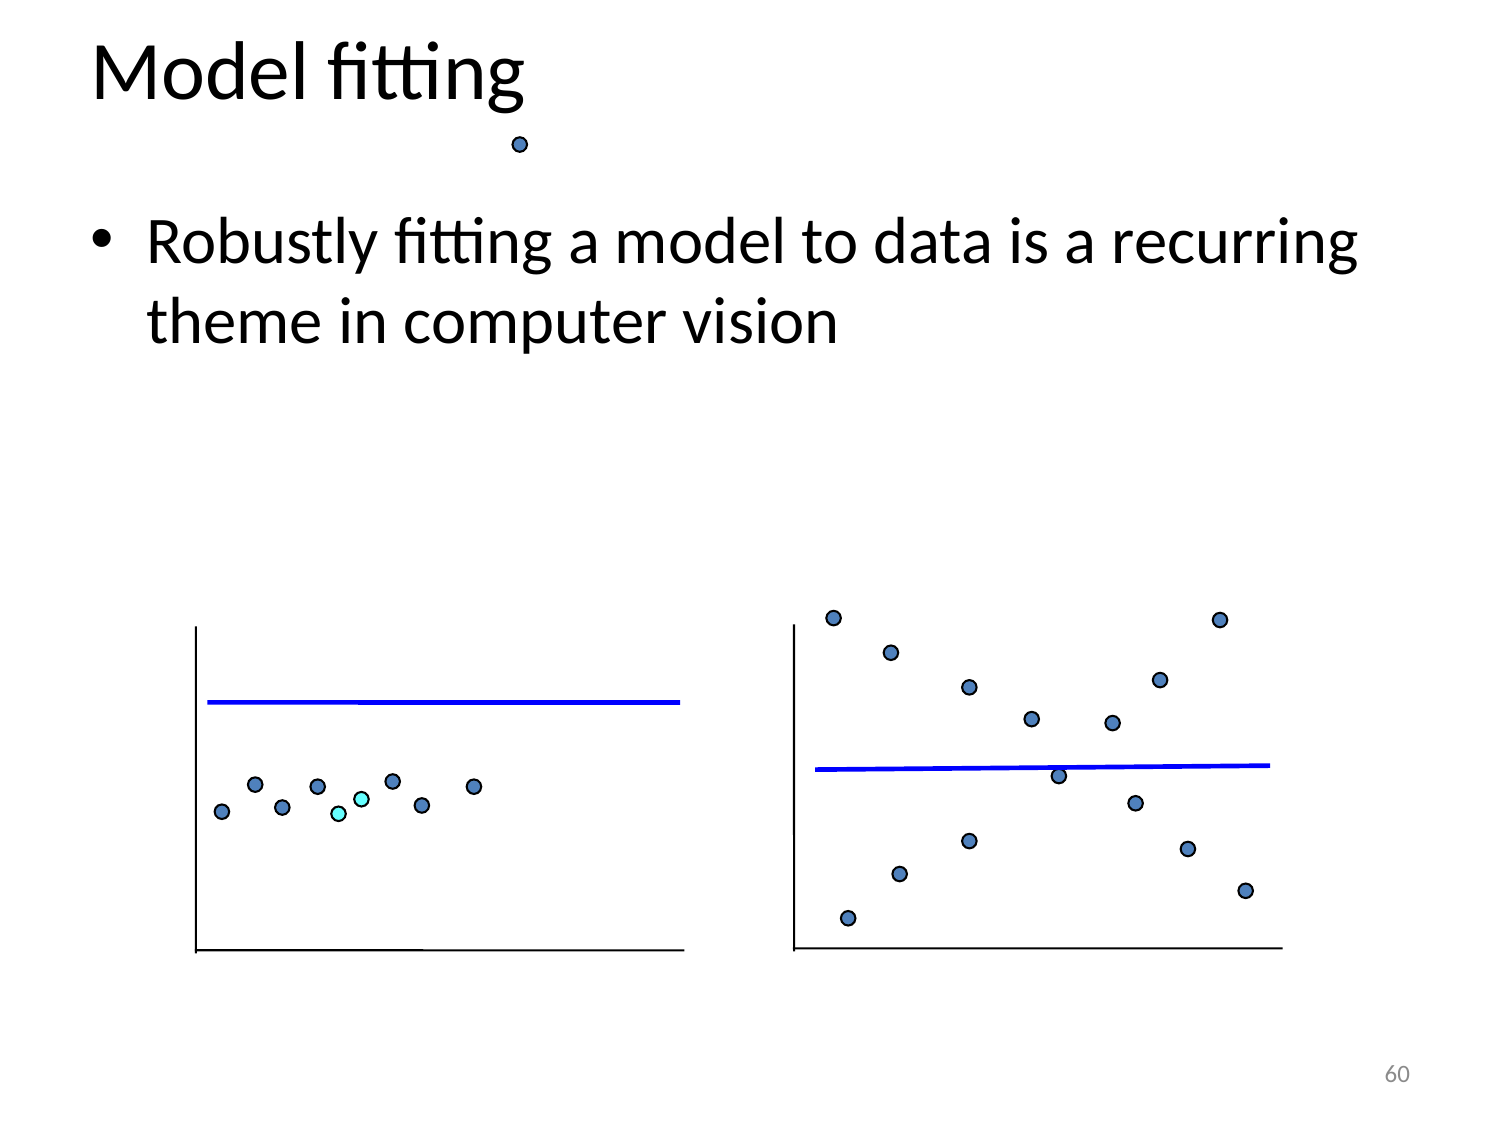

# Model fitting

Robustly fitting a model to data is a recurring theme in computer vision

60